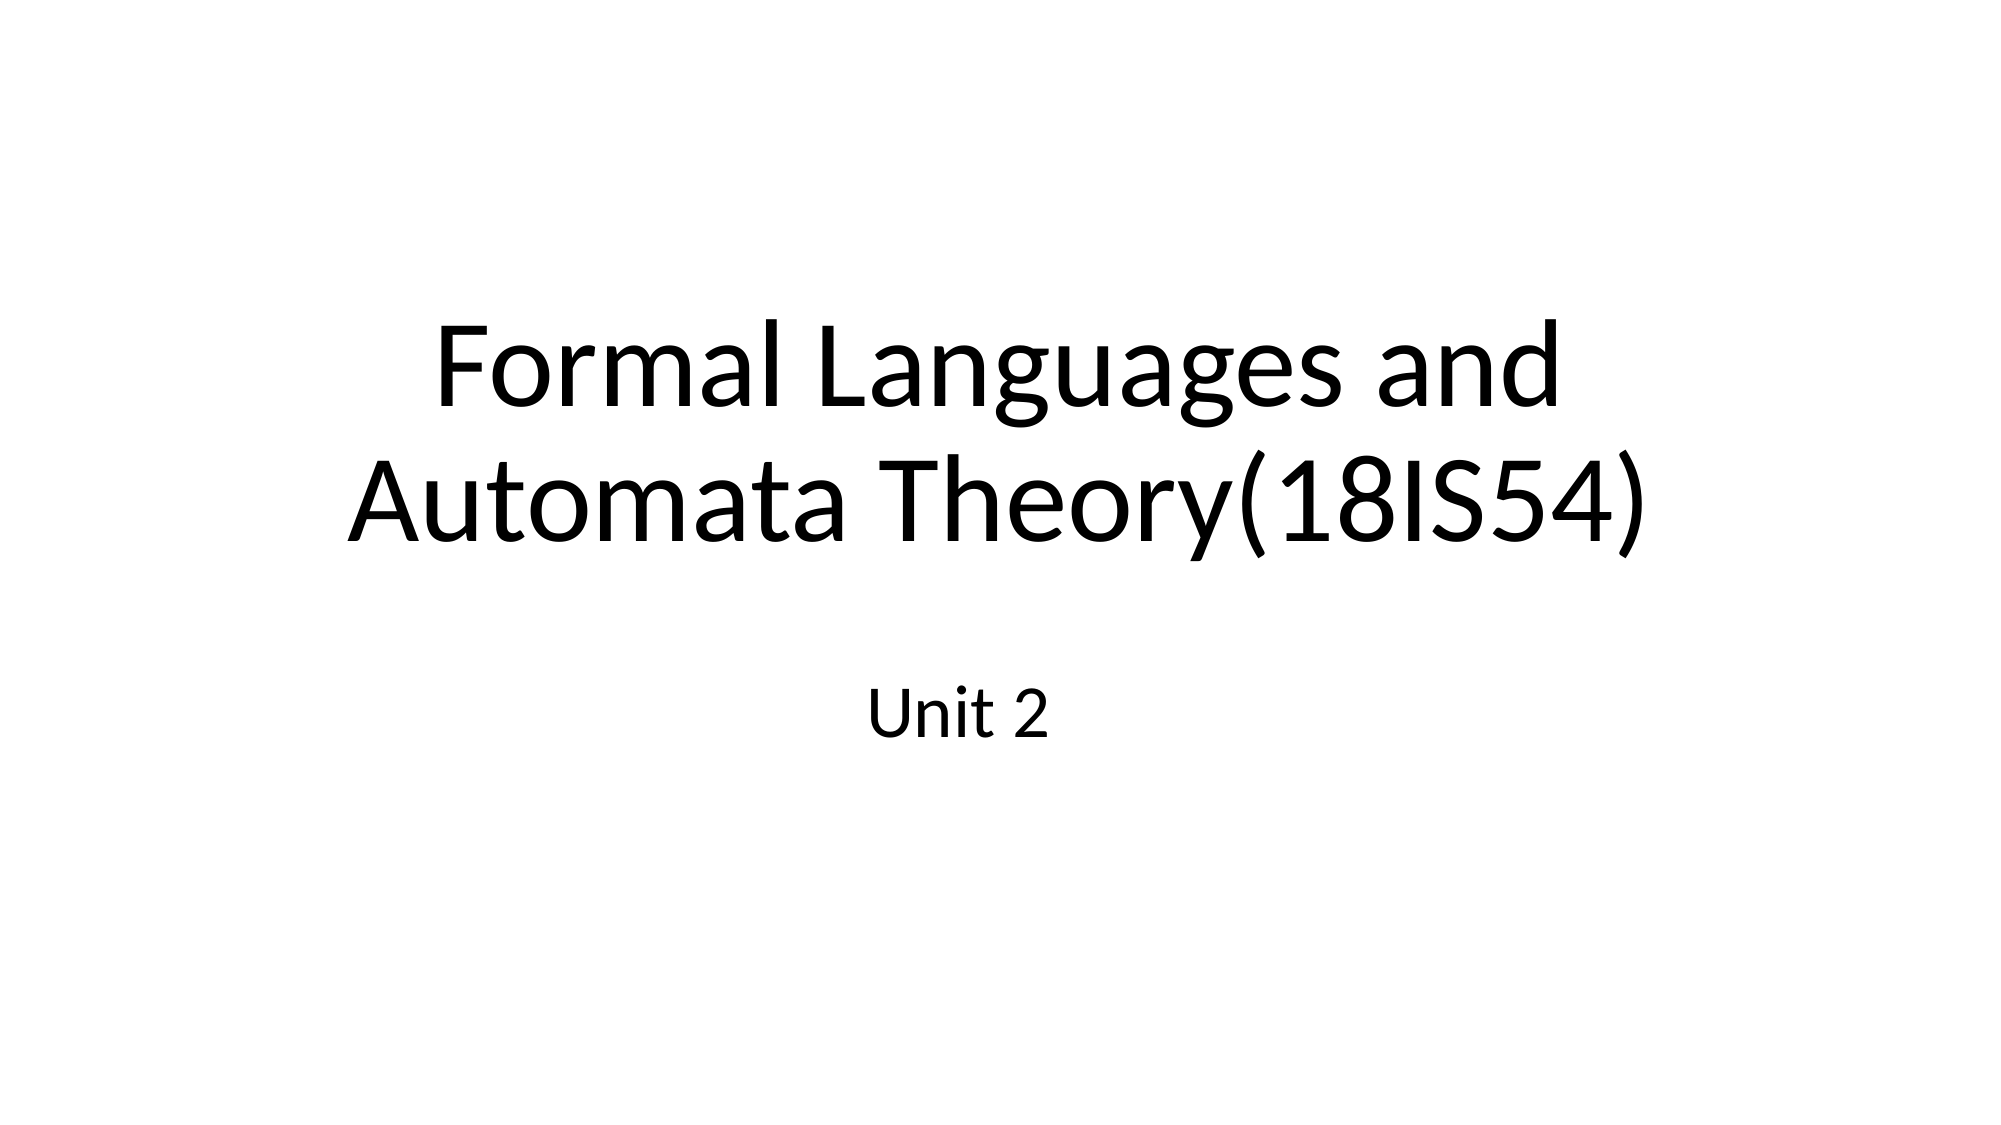

# Formal Languages and Automata Theory(18IS54)
Unit 2